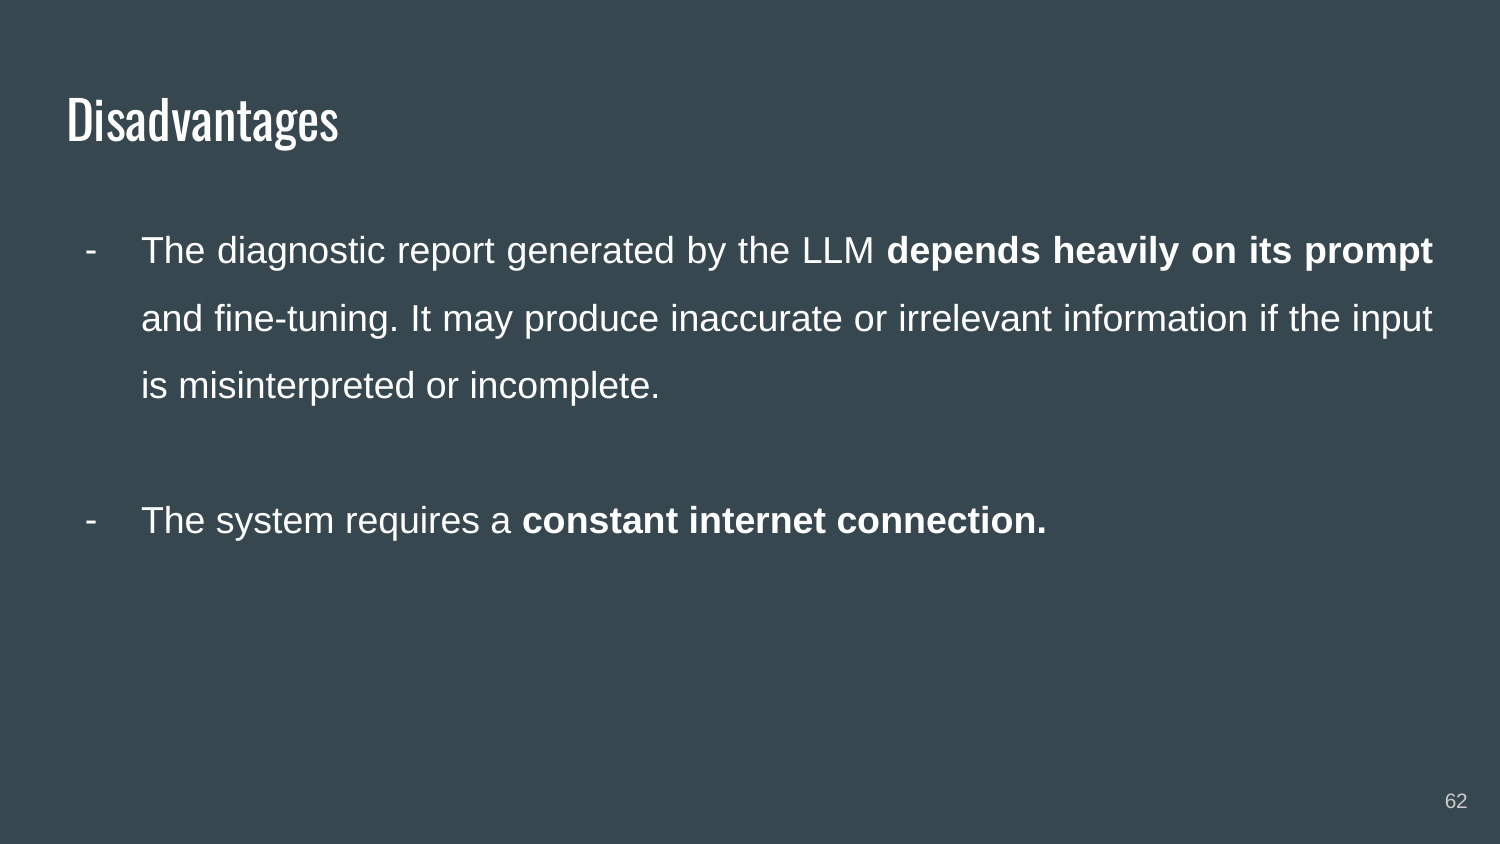

# Disadvantages
The diagnostic report generated by the LLM depends heavily on its prompt and fine-tuning. It may produce inaccurate or irrelevant information if the input is misinterpreted or incomplete.

The system requires a constant internet connection.

62